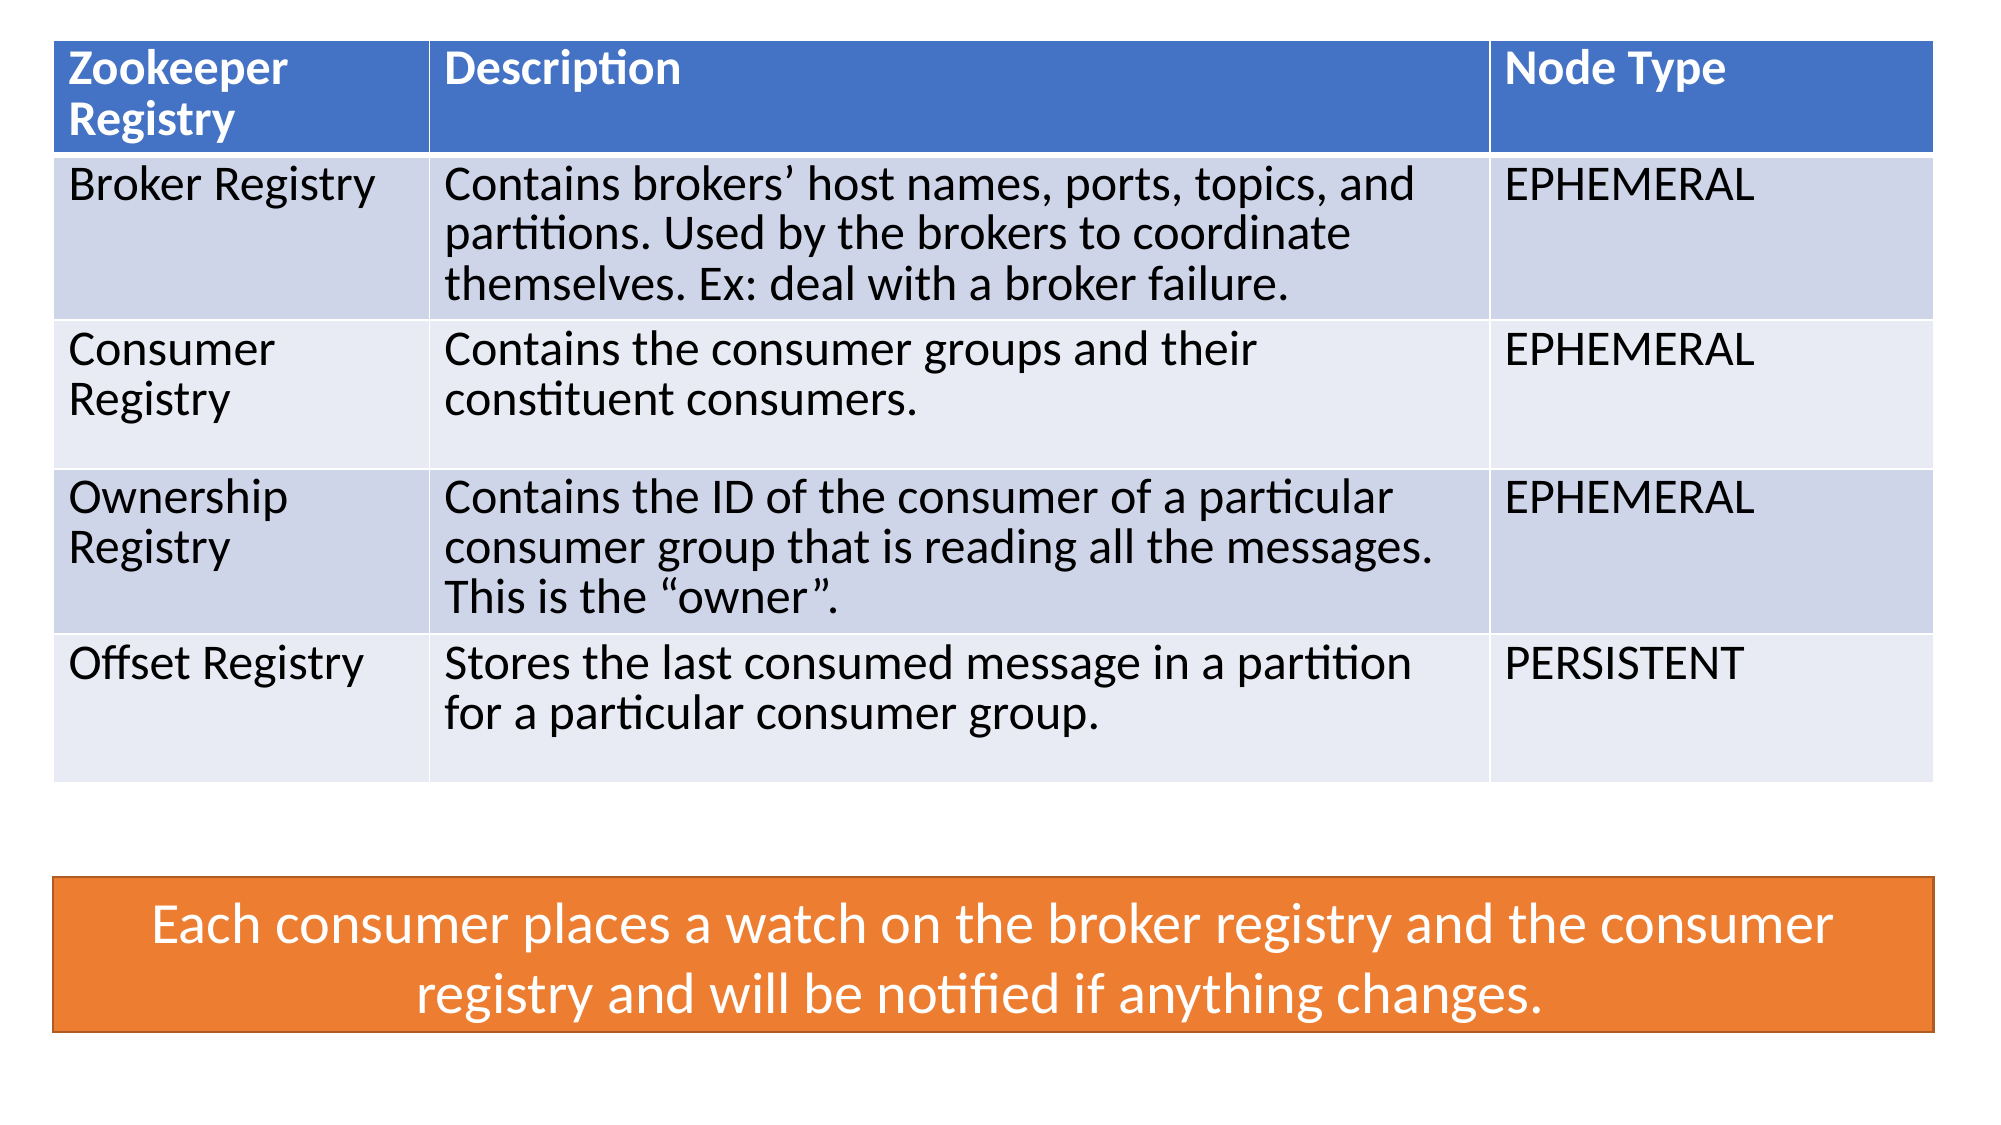

| Zookeeper Registry | Description | Node Type |
| --- | --- | --- |
| Broker Registry | Contains brokers’ host names, ports, topics, and partitions. Used by the brokers to coordinate themselves. Ex: deal with a broker failure. | EPHEMERAL |
| Consumer Registry | Contains the consumer groups and their constituent consumers. | EPHEMERAL |
| Ownership Registry | Contains the ID of the consumer of a particular consumer group that is reading all the messages. This is the “owner”. | EPHEMERAL |
| Offset Registry | Stores the last consumed message in a partition for a particular consumer group. | PERSISTENT |
Each consumer places a watch on the broker registry and the consumer registry and will be notified if anything changes.